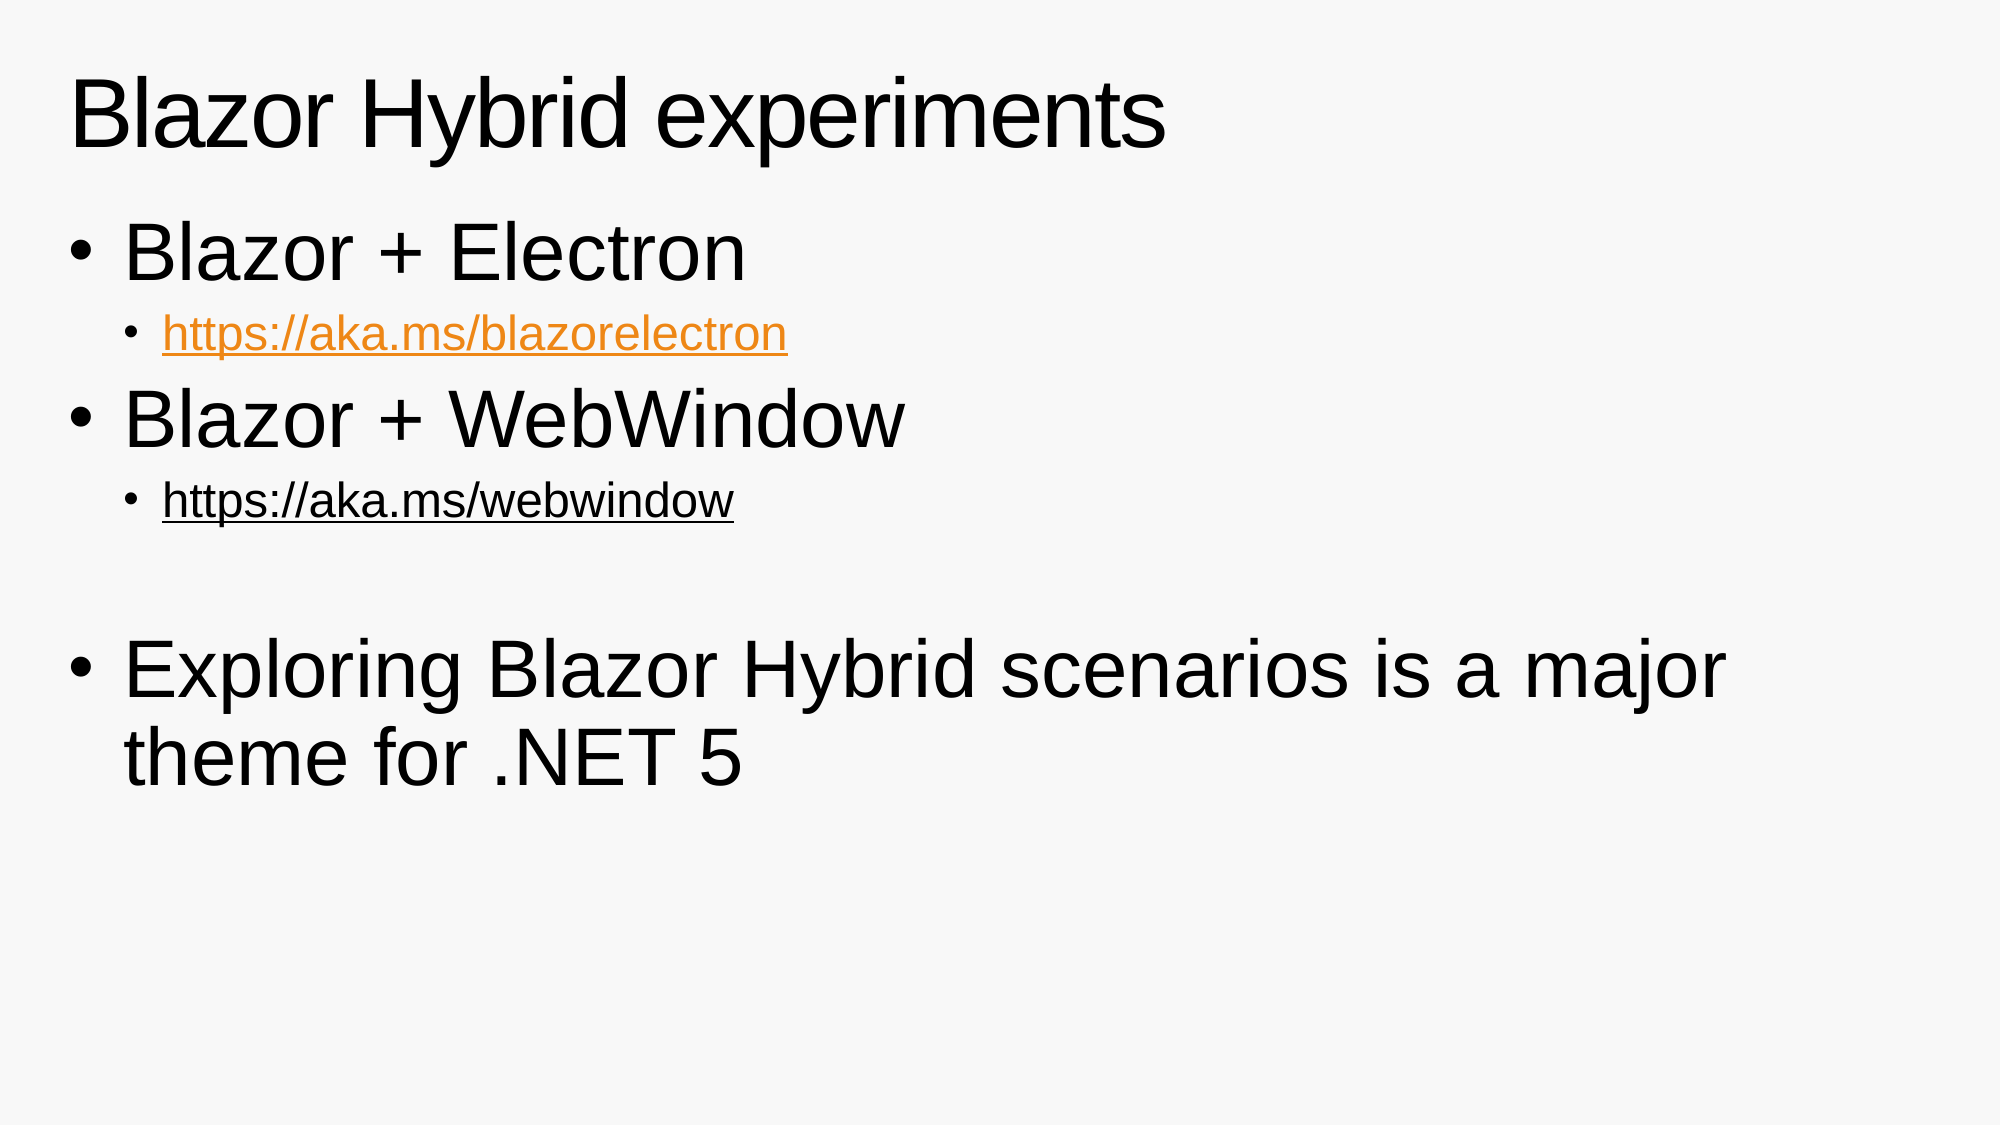

# Blazor Hybrid experiments
Blazor + Electron
https://aka.ms/blazorelectron
Blazor + WebWindow
https://aka.ms/webwindow

Exploring Blazor Hybrid scenarios is a major theme for .NET 5